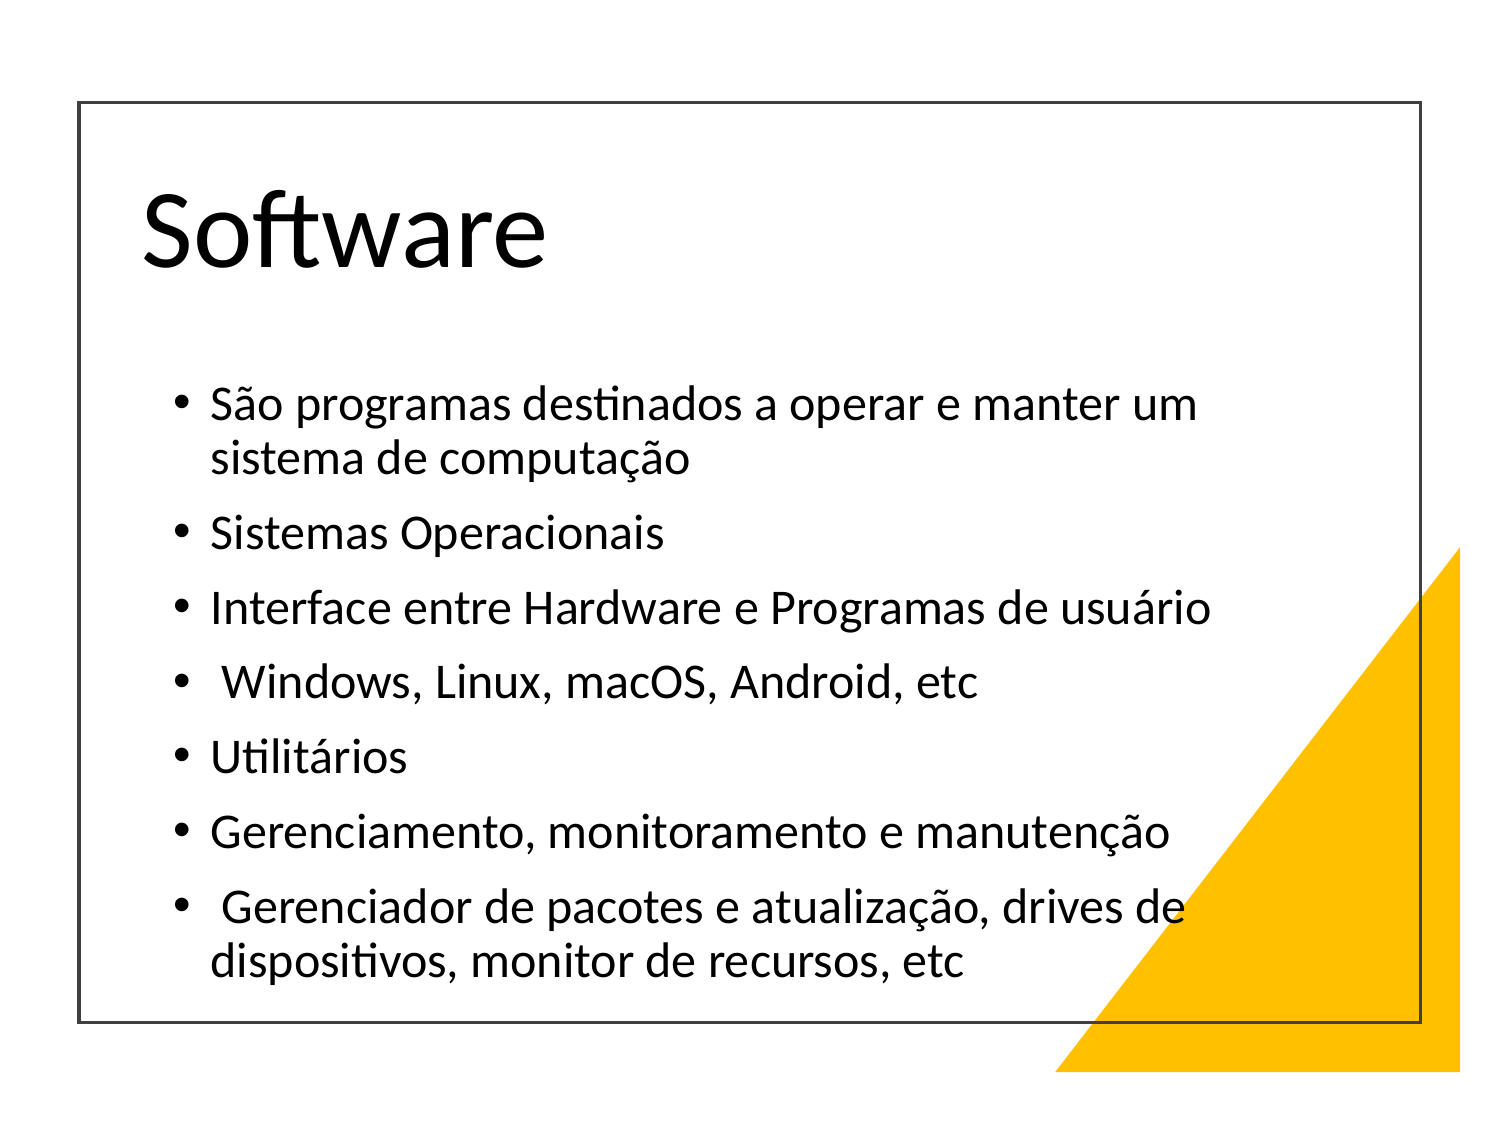

# Software

São programas destinados a operar e manter um sistema de computação
Sistemas Operacionais
Interface entre Hardware e Programas de usuário
 Windows, Linux, macOS, Android, etc
Utilitários
Gerenciamento, monitoramento e manutenção
 Gerenciador de pacotes e atualização, drives de dispositivos, monitor de recursos, etc